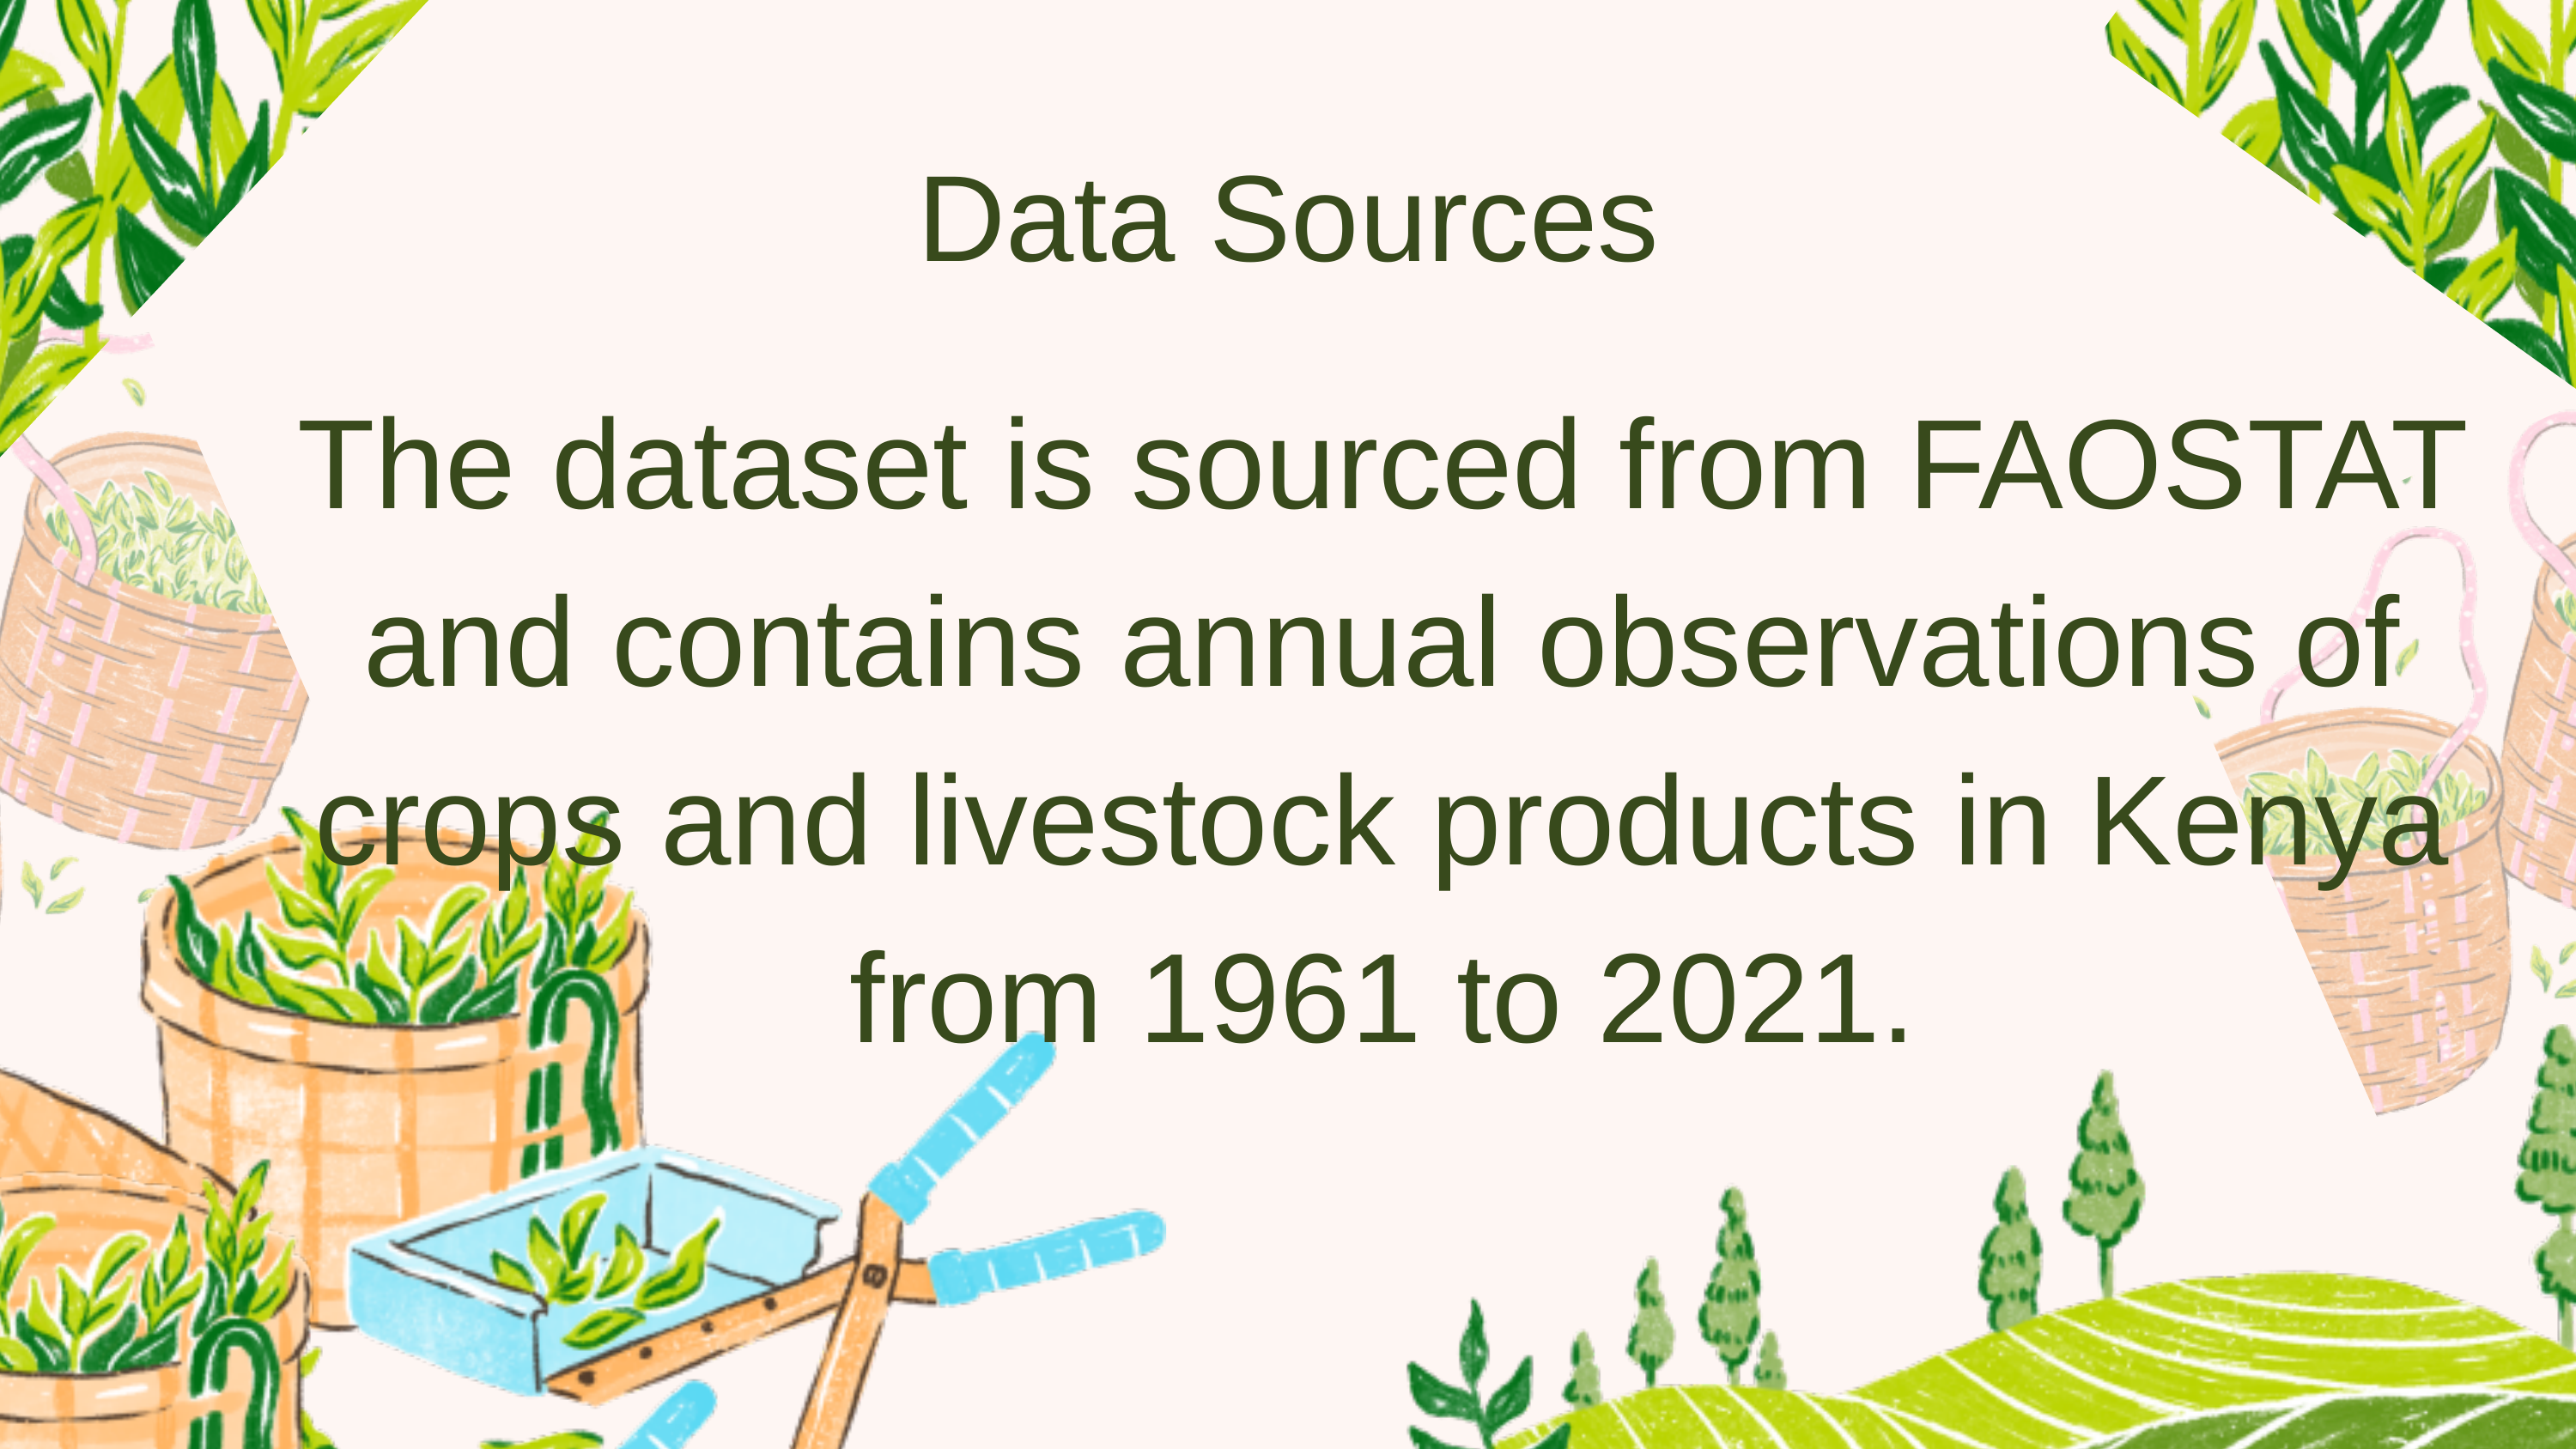

Data Sources
The dataset is sourced from FAOSTAT and contains annual observations of crops and livestock products in Kenya from 1961 to 2021.